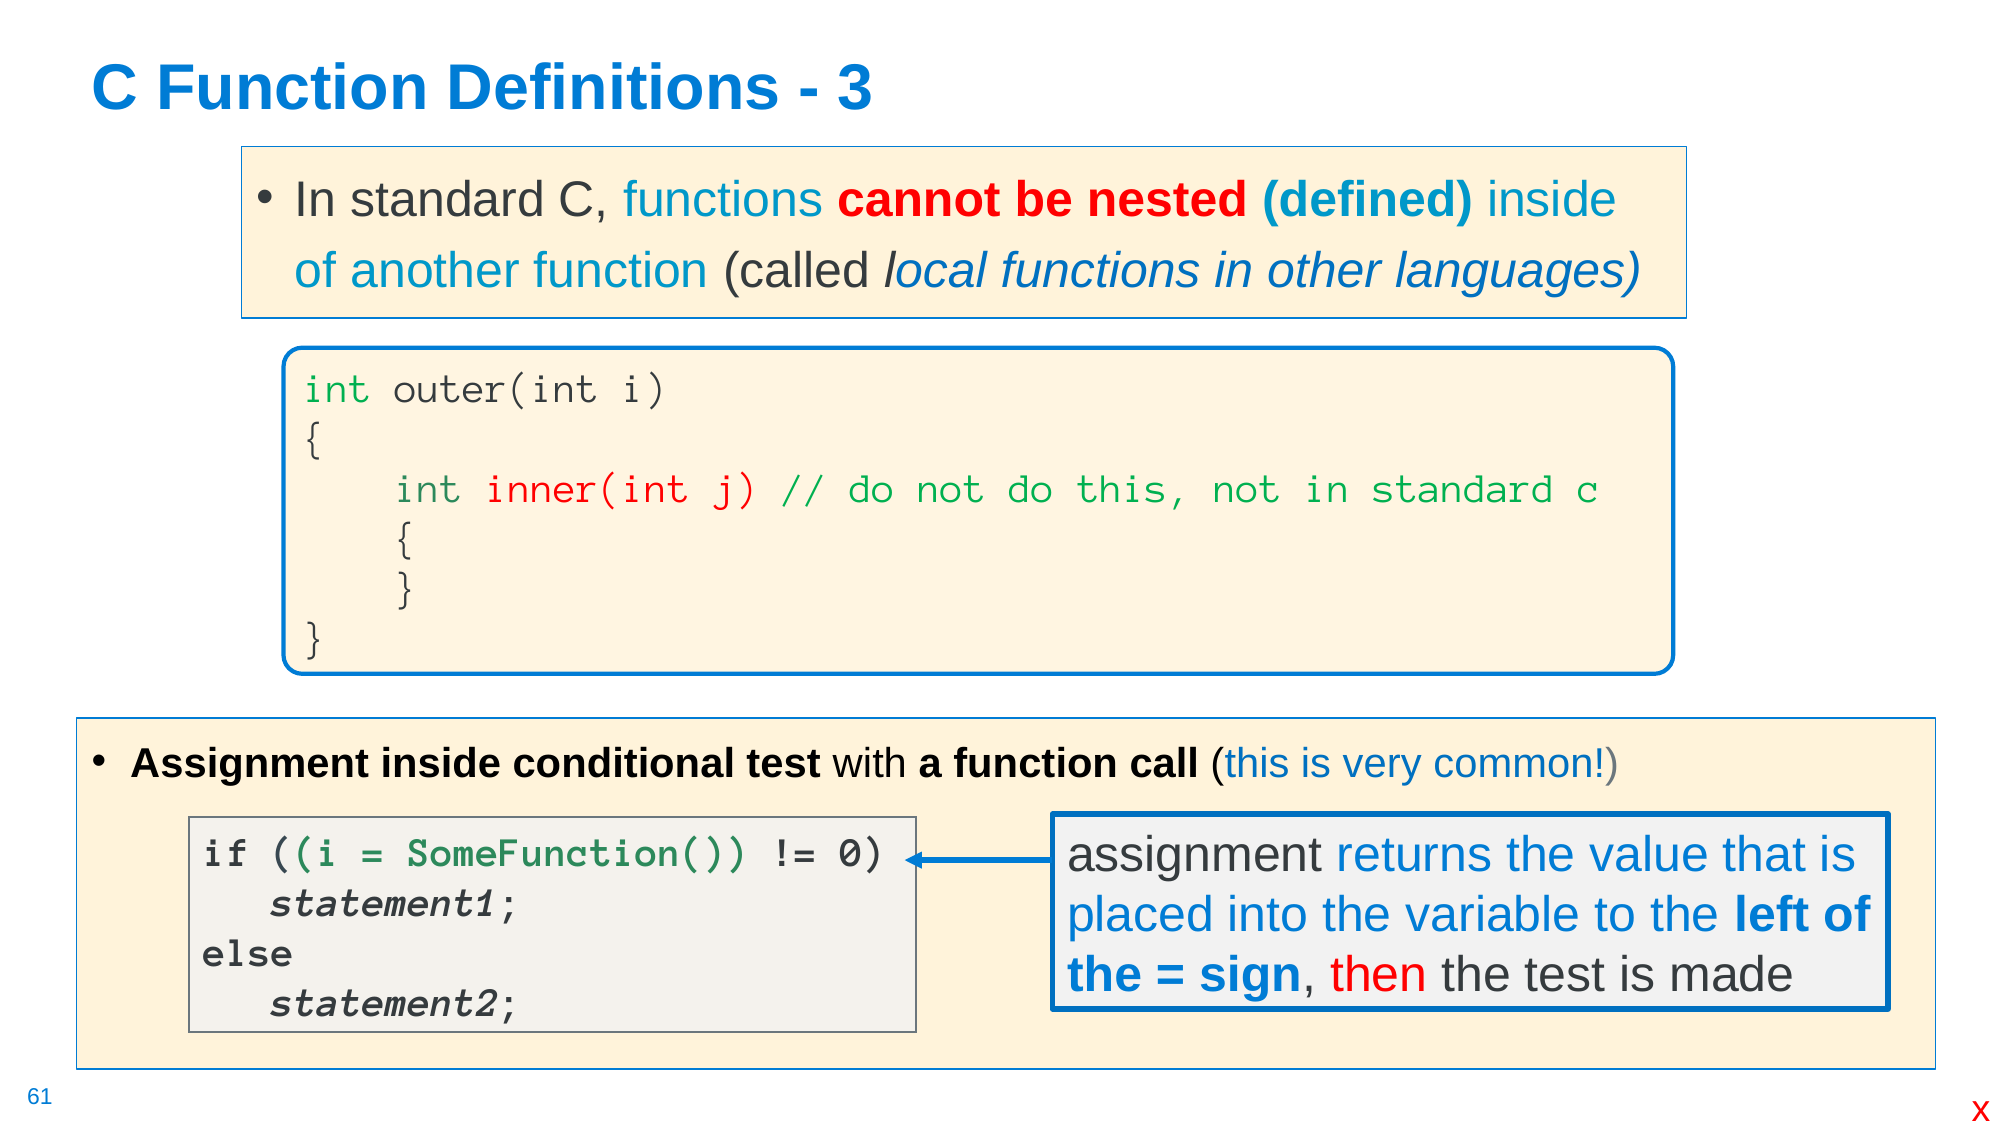

# C Function Definitions - 3
In standard C, functions cannot be nested (defined) inside of another function (called local functions in other languages)

int outer(int i)
{
    int inner(int j) // do not do this, not in standard c
    {
    }
}
Assignment inside conditional test with a function call (this is very common!)

assignment returns the value that is placed into the variable to the left of the = sign, then the test is made
if ((i = SomeFunction()) != 0)
   statement1;
else
   statement2;
x